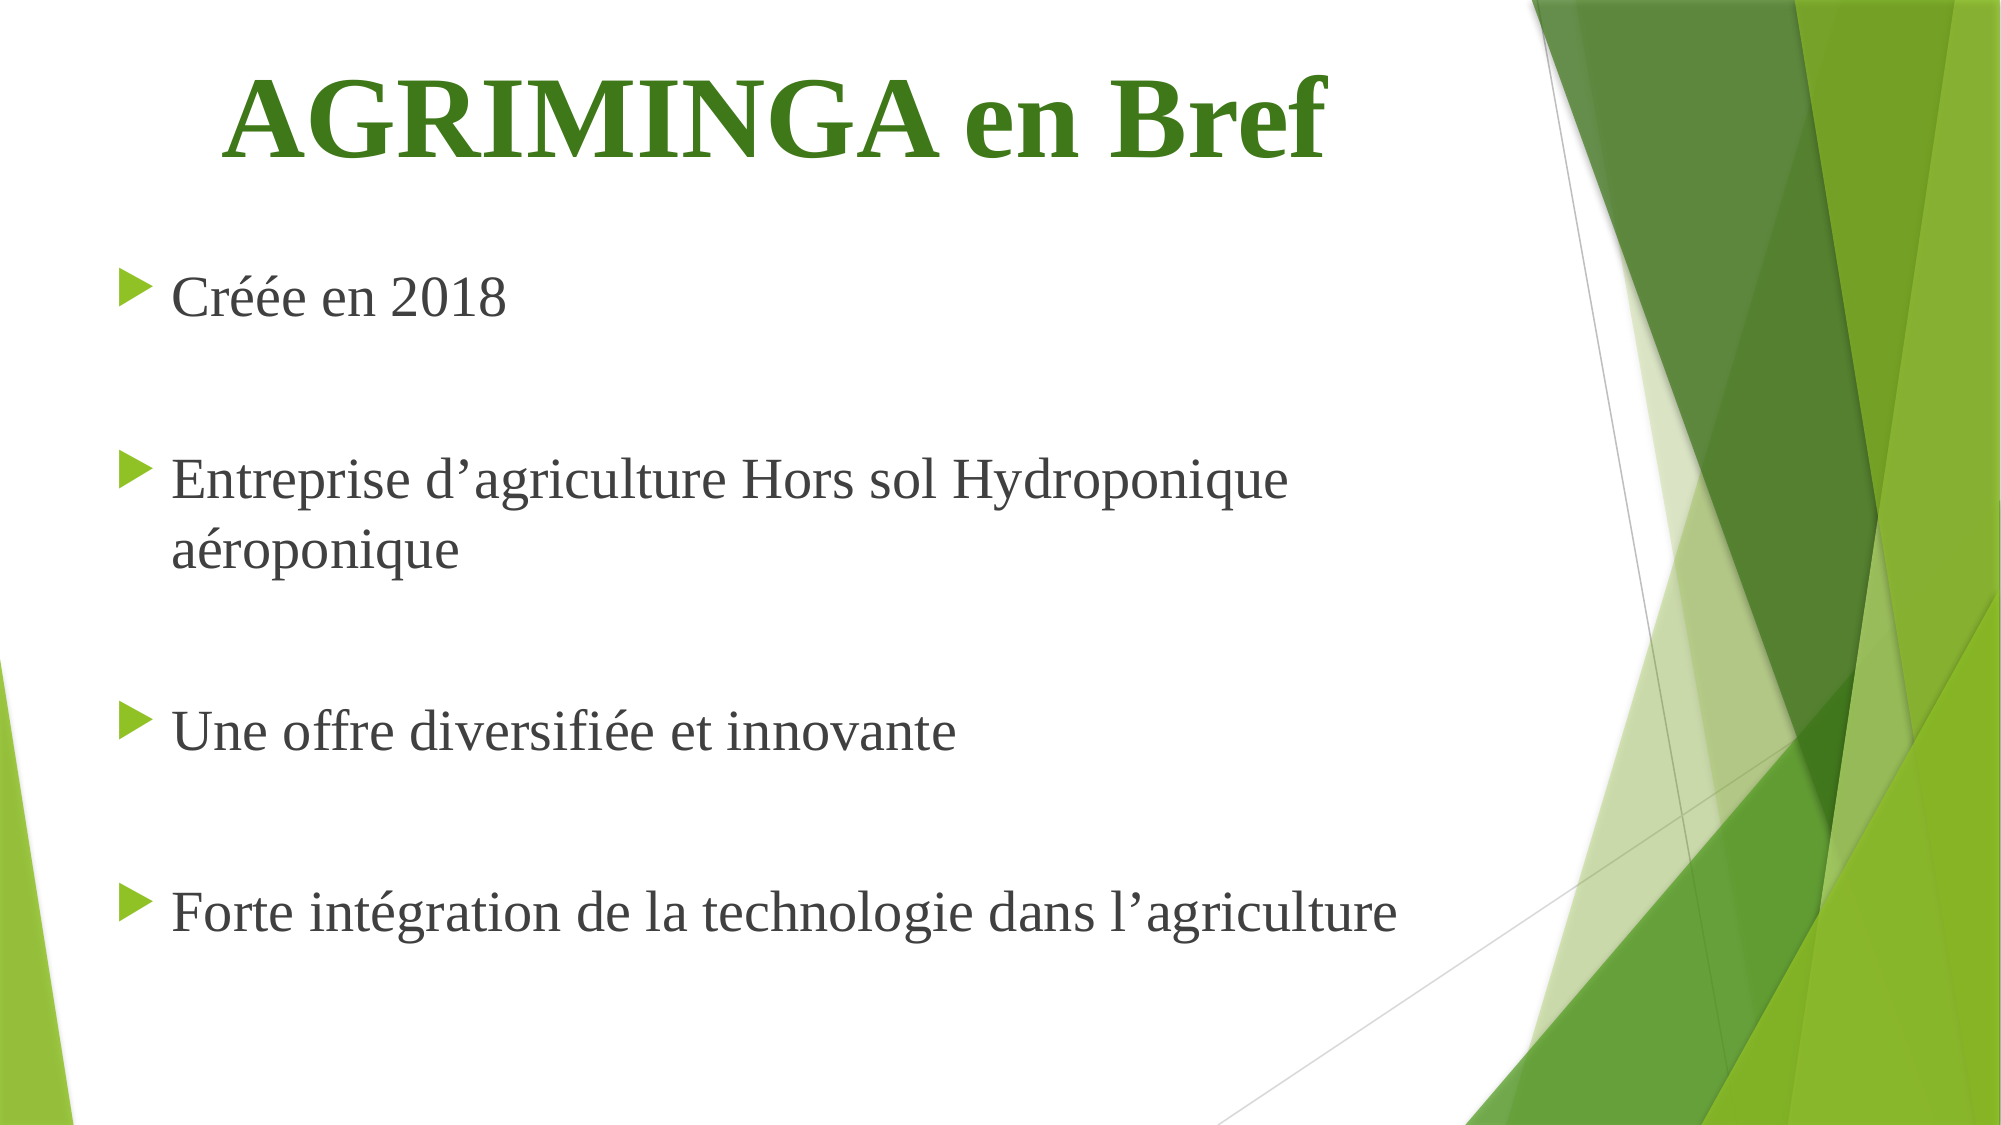

# AGRIMINGA en Bref
Créée en 2018

Entreprise d’agriculture Hors sol Hydroponique aéroponique

Une offre diversifiée et innovante

Forte intégration de la technologie dans l’agriculture